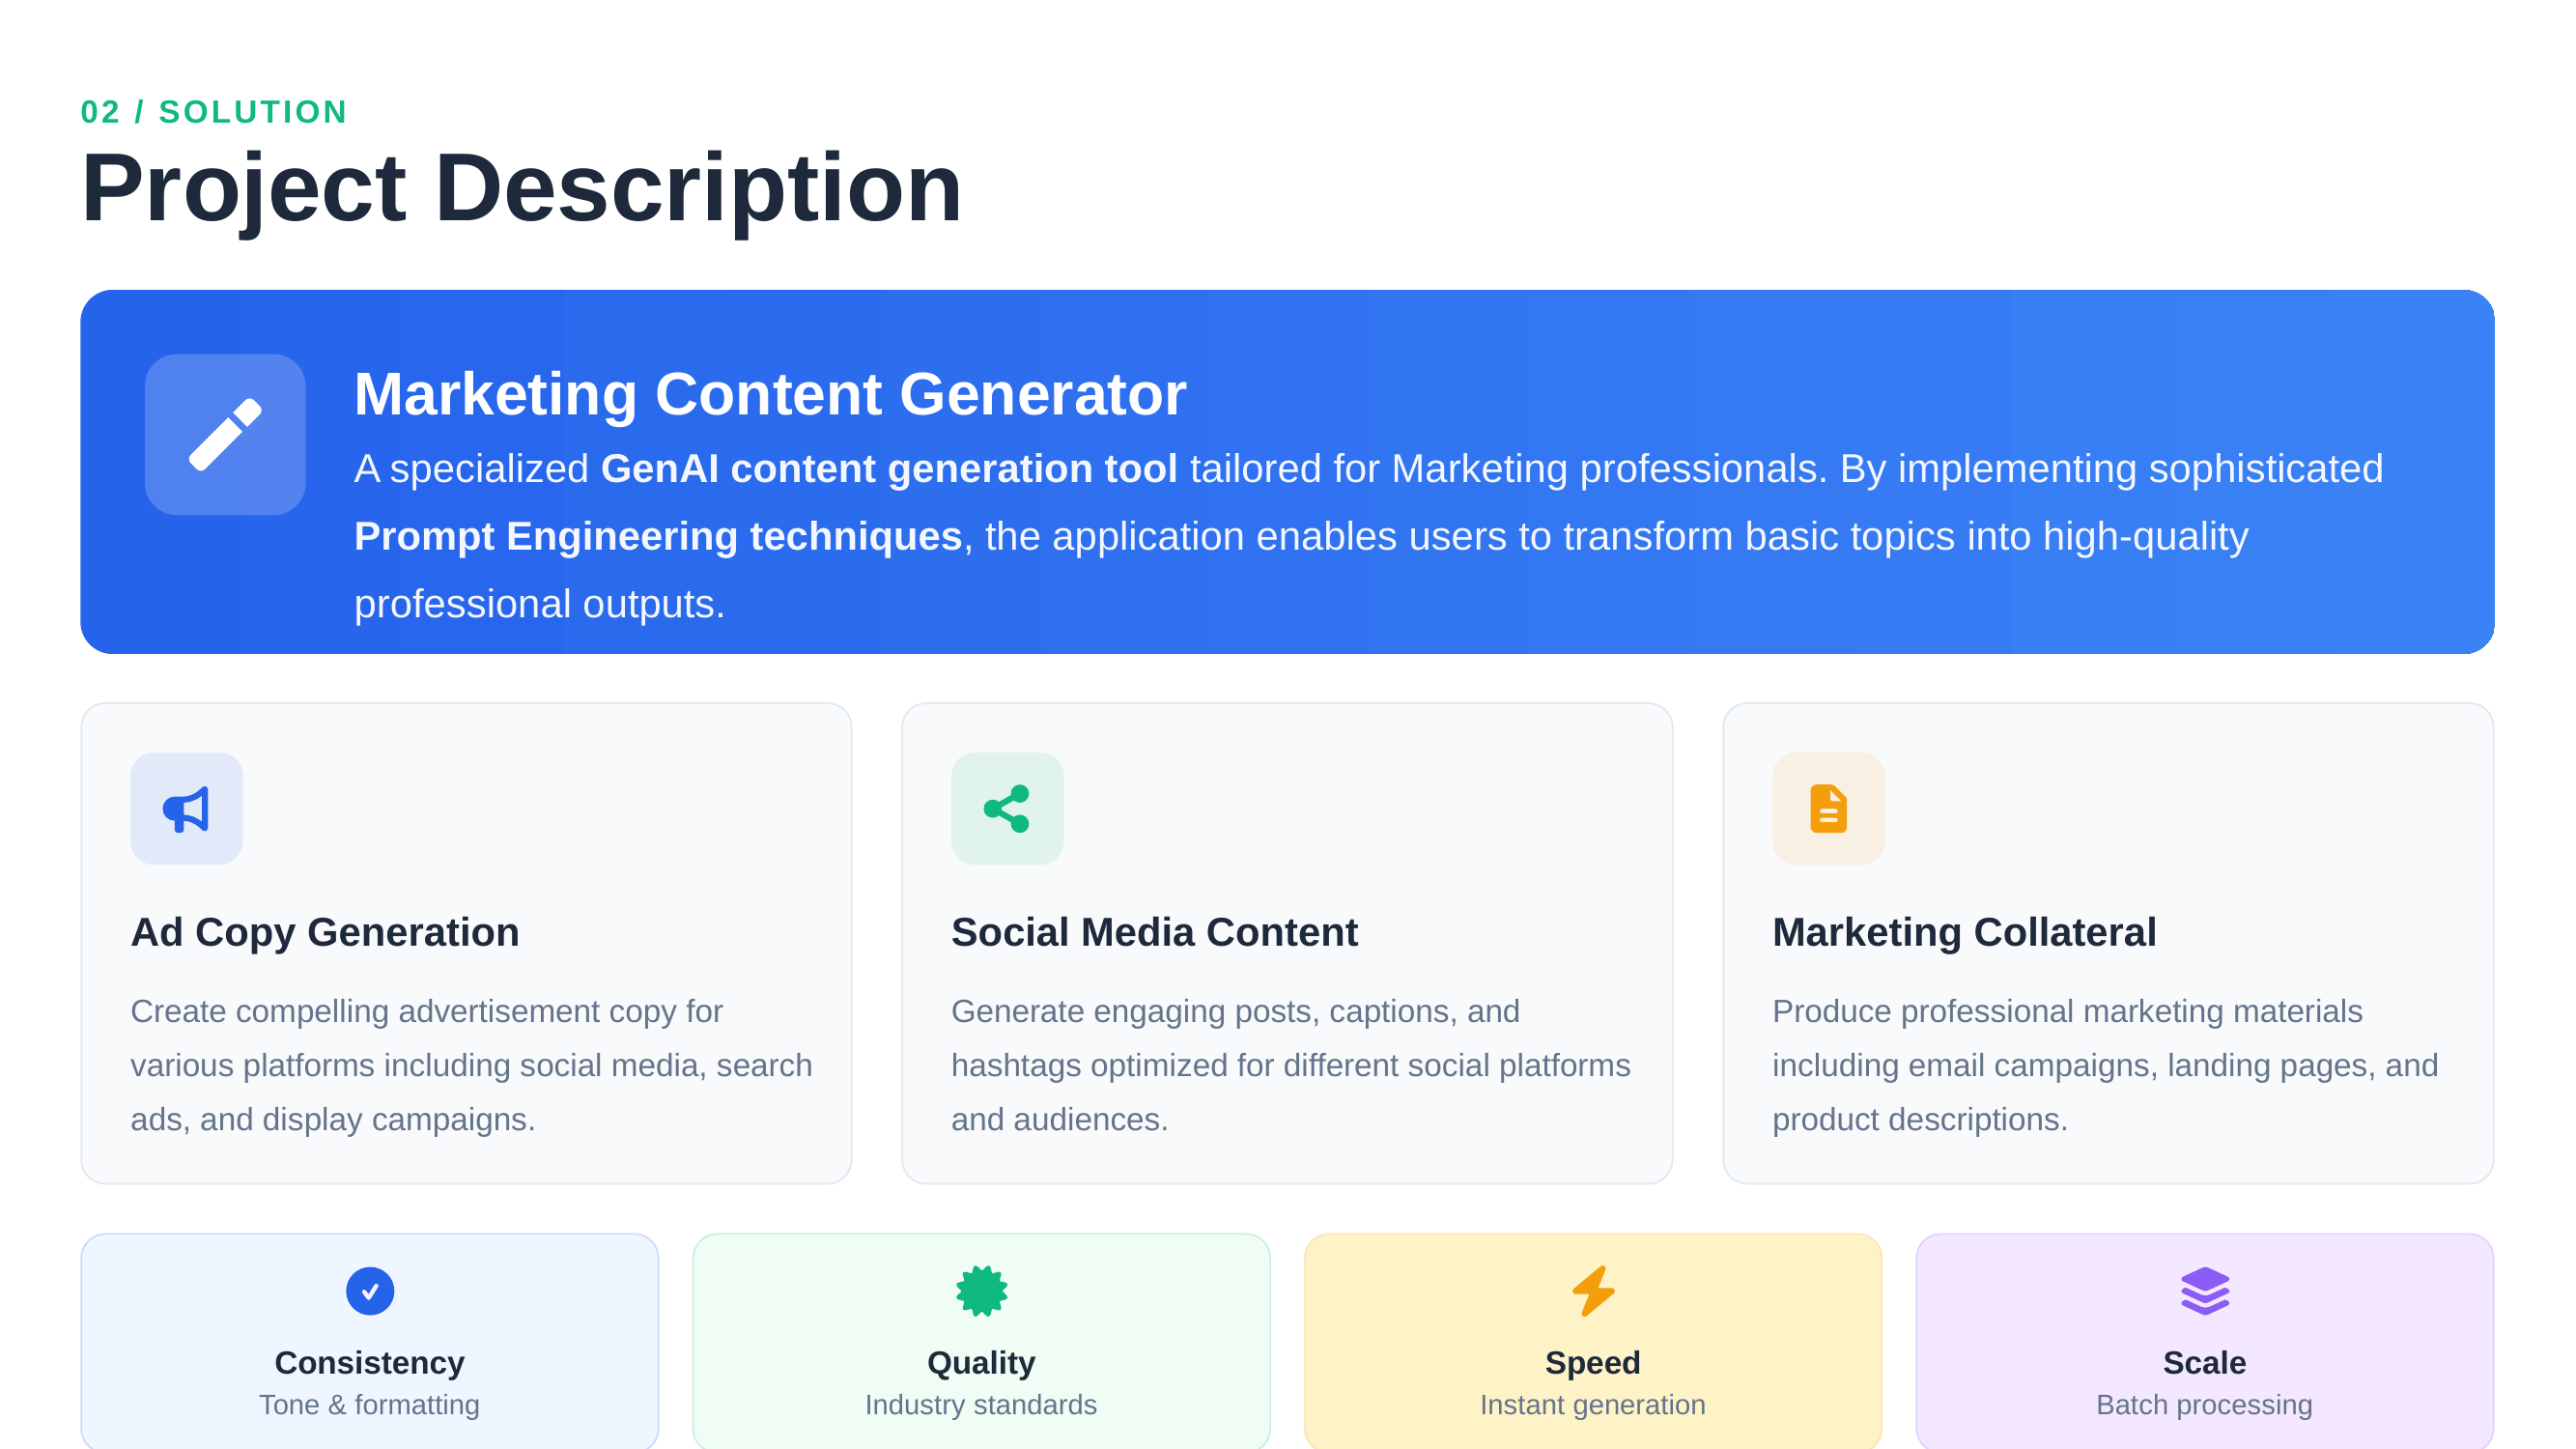

02 / SOLUTION
Project Description

Marketing Content Generator

A specialized GenAI content generation tool tailored for Marketing professionals. By implementing sophisticated Prompt Engineering techniques, the application enables users to transform basic topics into high-quality professional outputs.

Ad Copy Generation
Social Media Content
Marketing Collateral
Create compelling advertisement copy for various platforms including social media, search ads, and display campaigns.
Generate engaging posts, captions, and hashtags optimized for different social platforms and audiences.
Produce professional marketing materials including email campaigns, landing pages, and product descriptions.

Consistency
Quality
Speed
Scale
Tone & formatting
Industry standards
Instant generation
Batch processing